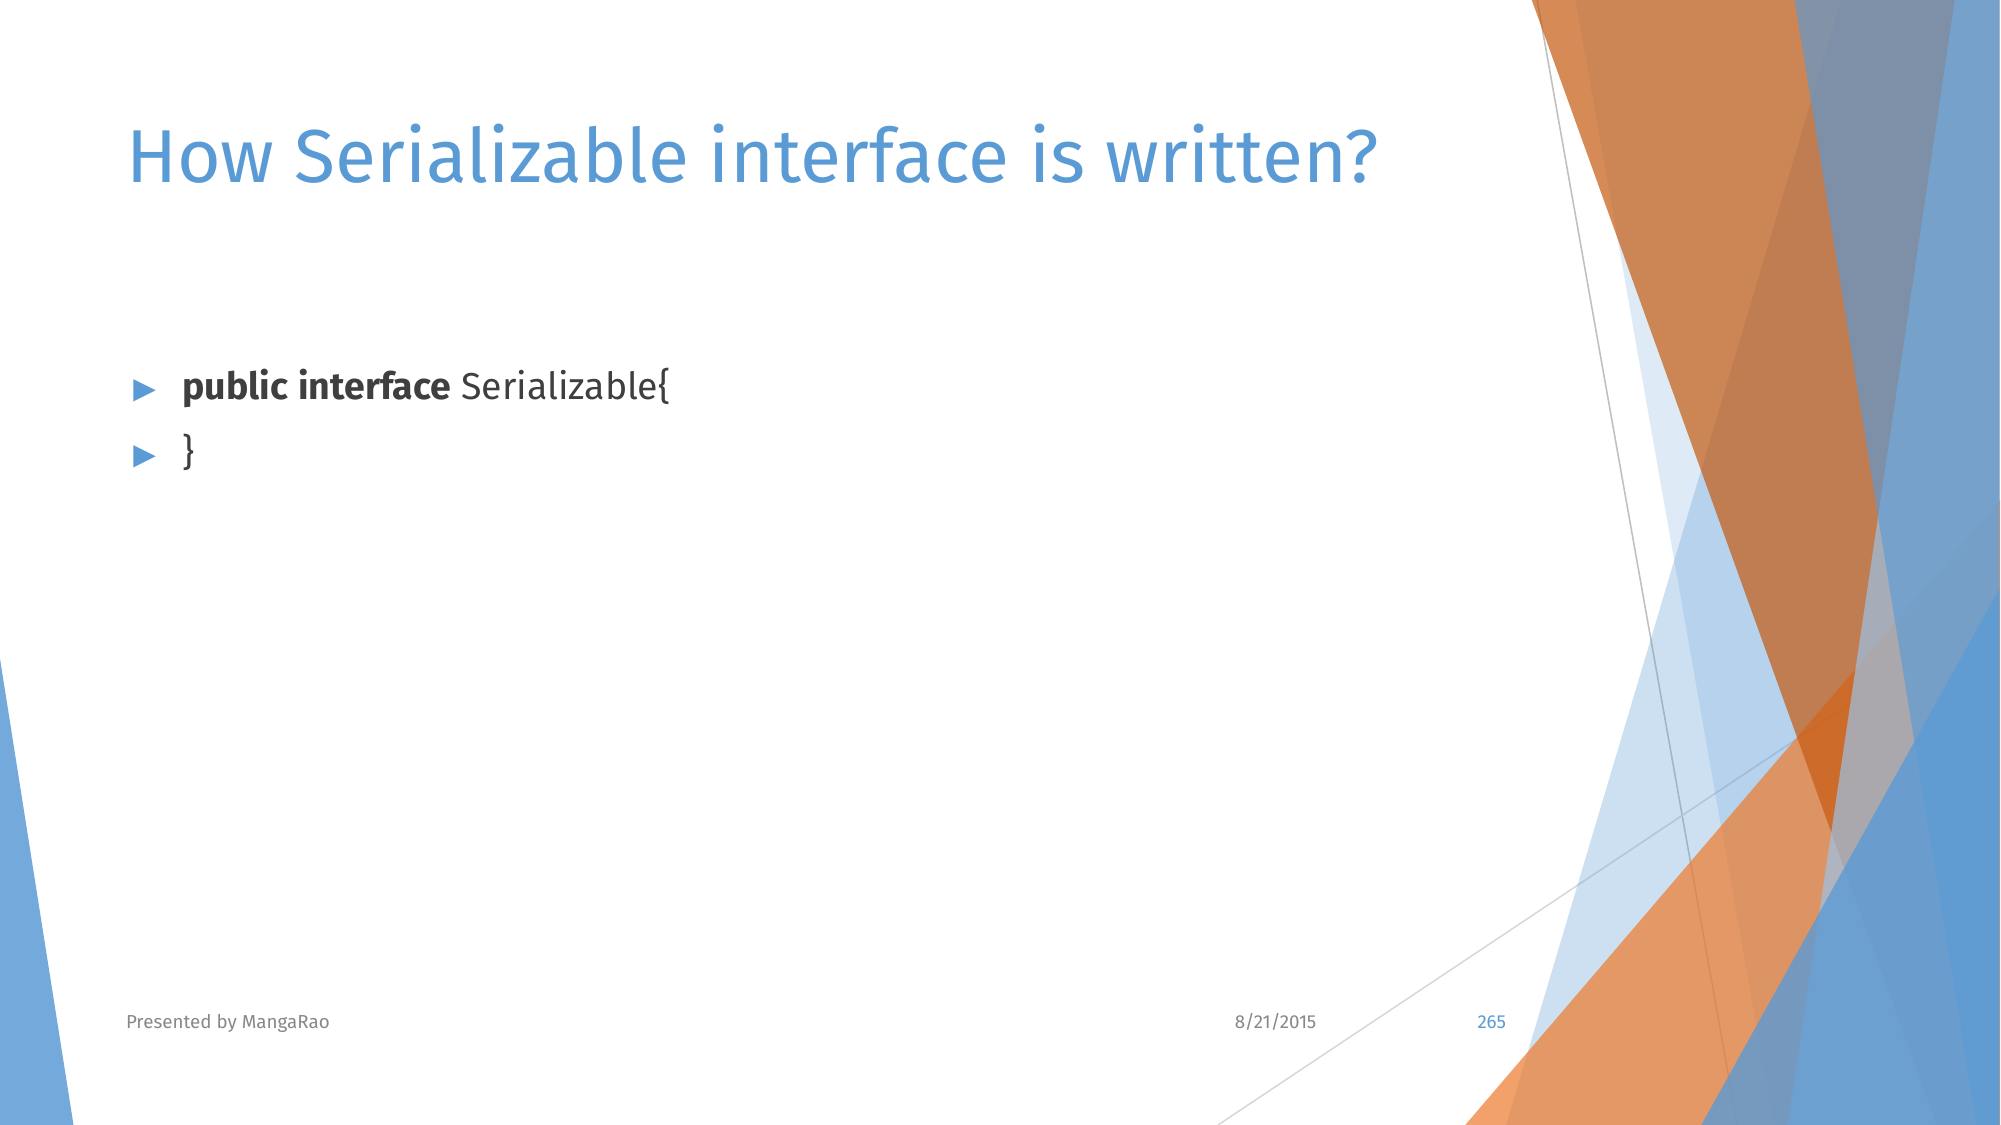

# How Serializable interface is written?
public interface Serializable{
}

Presented by MangaRao
8/21/2015
265